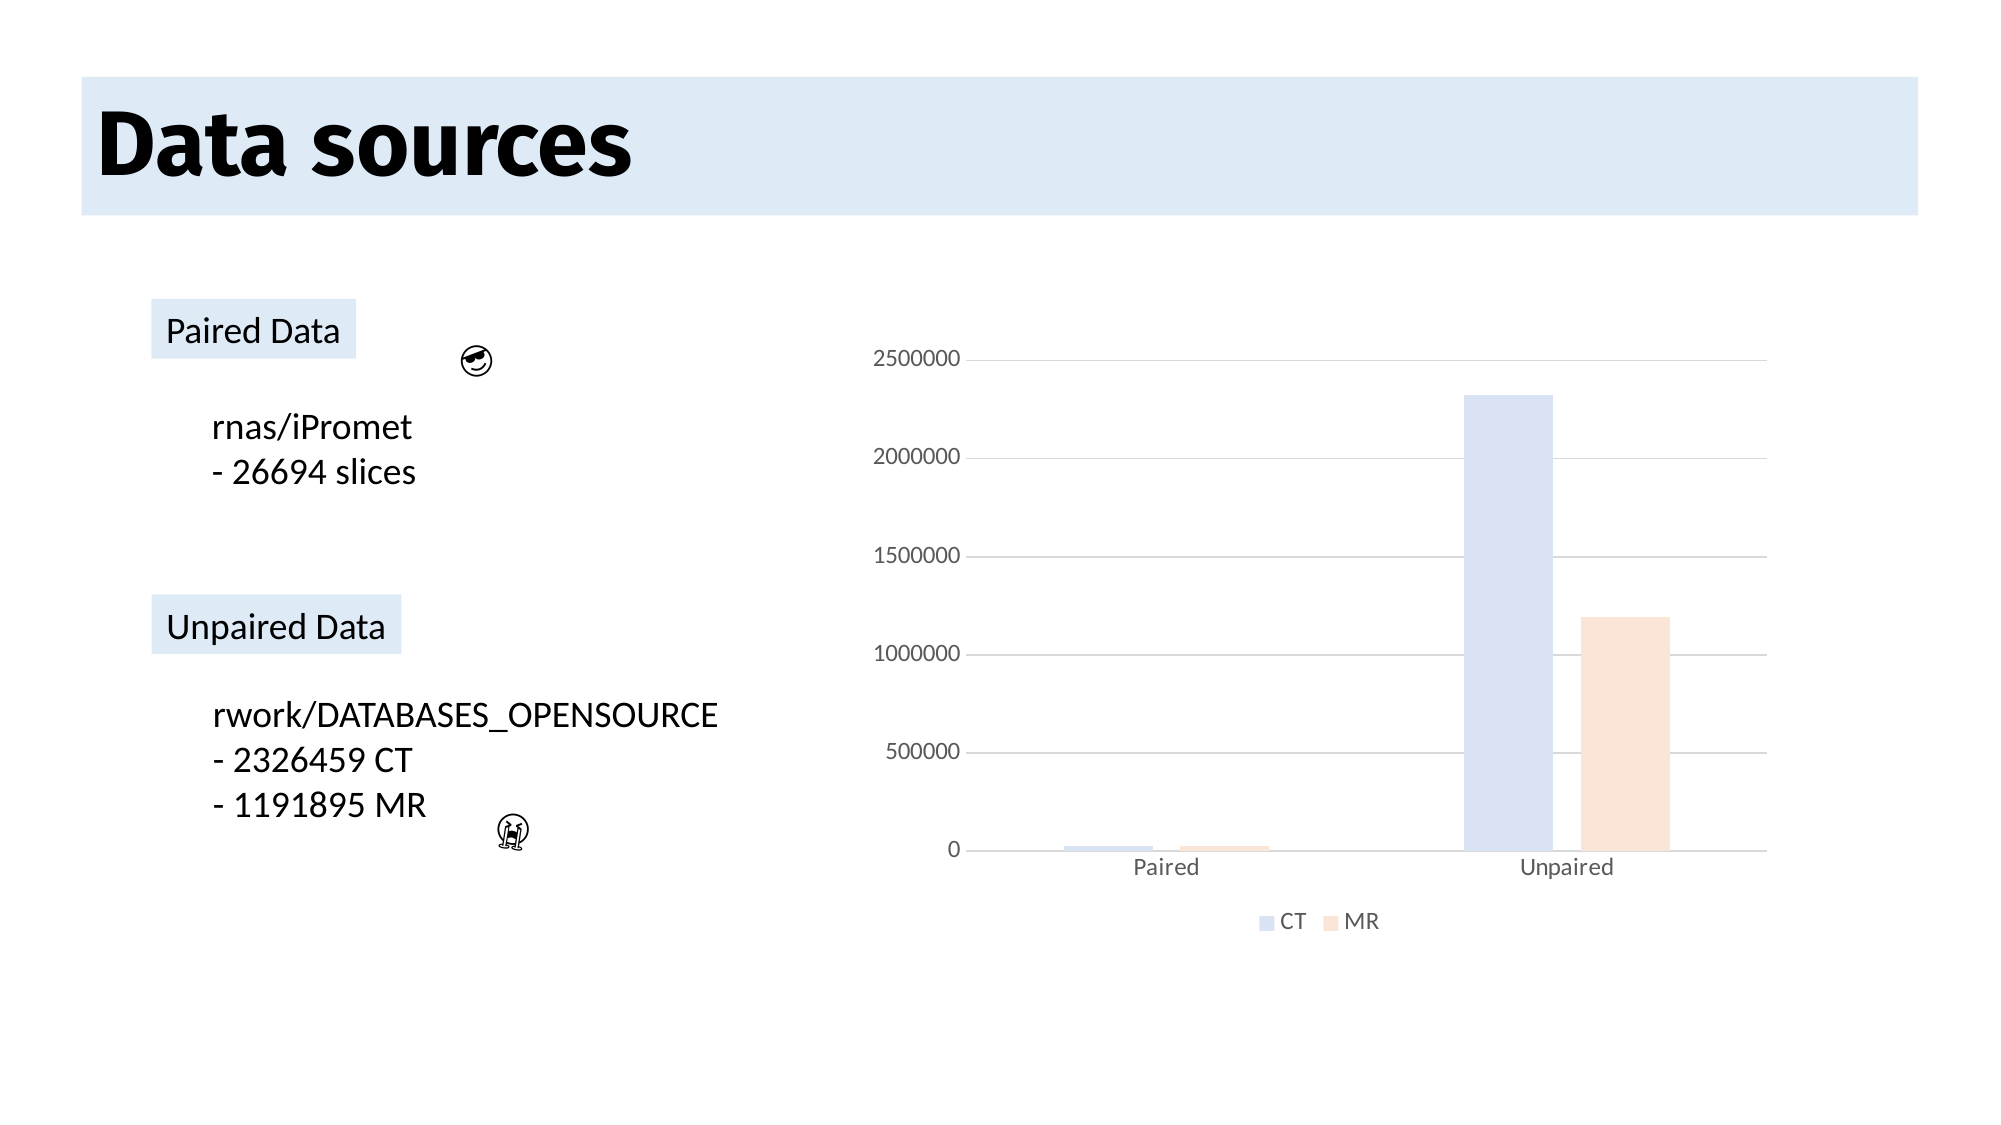

# Data sources
Paired Data
😎

### Chart

| Category | CT | MR |
|---|---|---|
| Paired | 26694.0 | 26694.0 |
| Unpaired | 2326459.0 | 1191895.0 |
rnas/iPromet
- 26694 slices
Unpaired Data
rwork/DATABASES_OPENSOURCE
- 2326459 CT
- 1191895 MR
😭